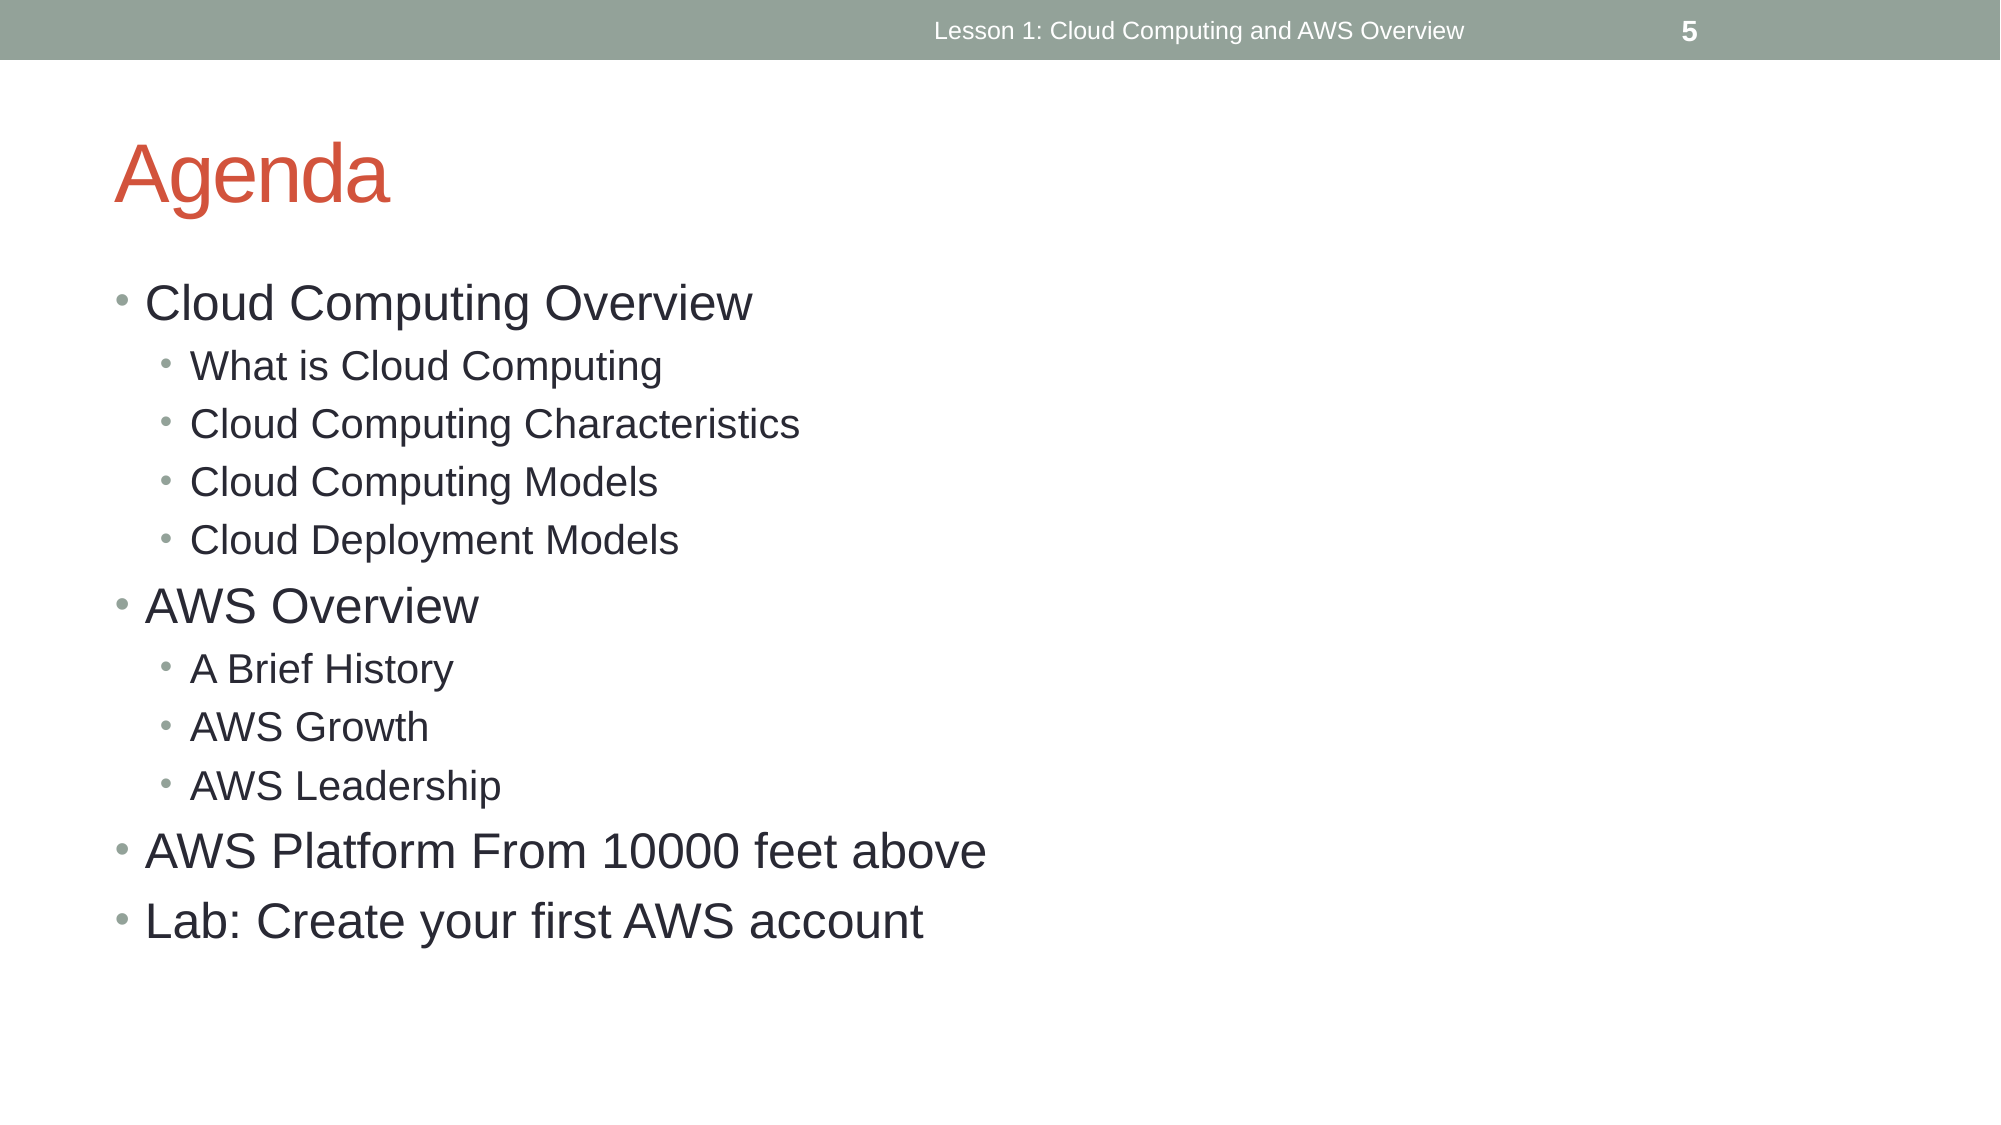

Lesson 1: Cloud Computing and AWS Overview
5
# Agenda
Cloud Computing Overview
What is Cloud Computing
Cloud Computing Characteristics
Cloud Computing Models
Cloud Deployment Models
AWS Overview
A Brief History
AWS Growth
AWS Leadership
AWS Platform From 10000 feet above
Lab: Create your first AWS account